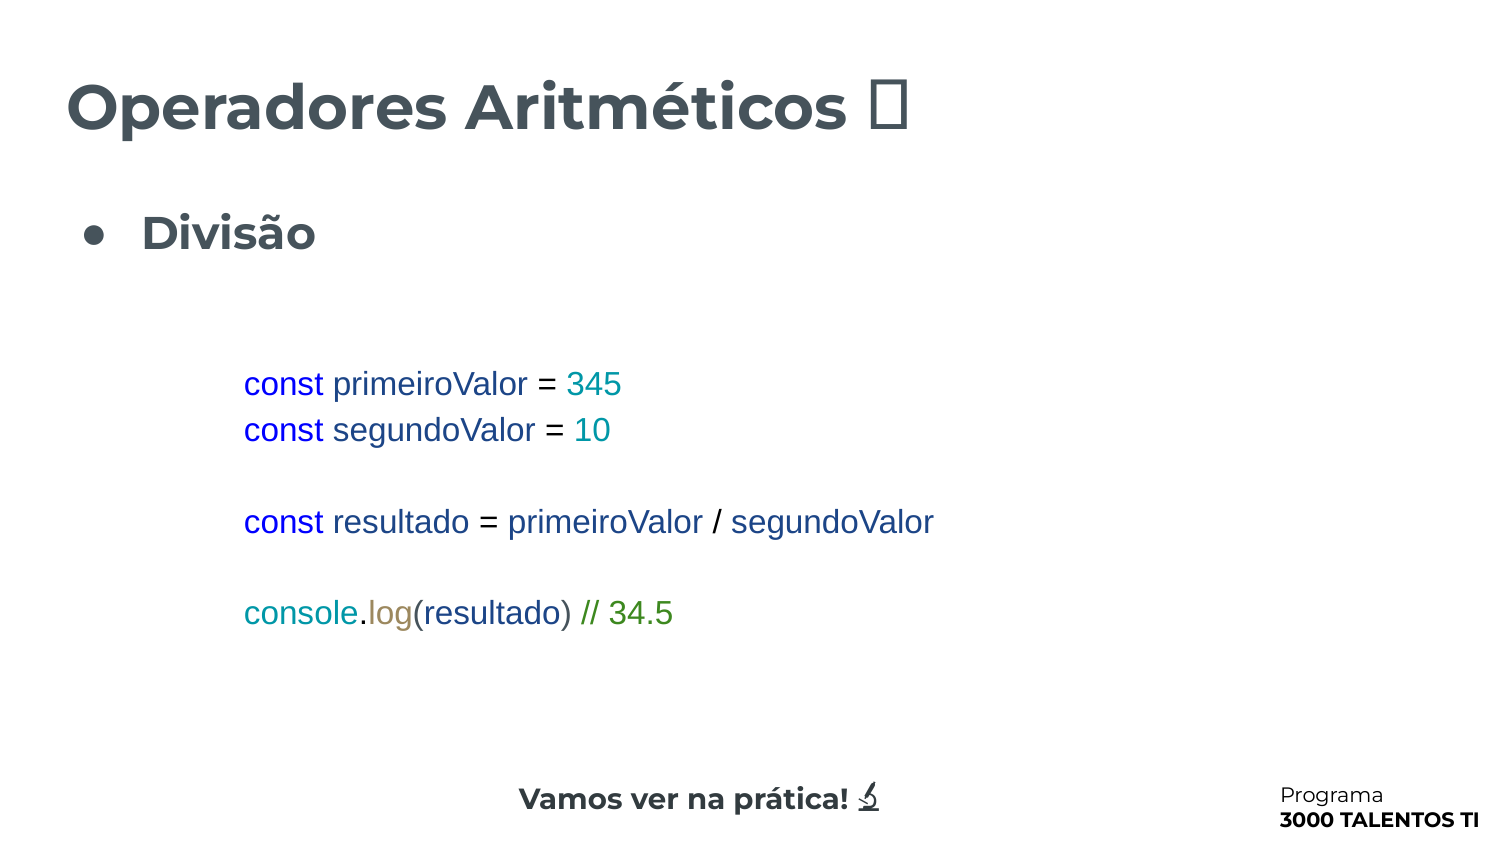

# Operadores Aritméticos 🧮
Divisão
const primeiroValor = 345
const segundoValor = 10
const resultado = primeiroValor / segundoValor

console.log(resultado) // 34.5

Vamos ver na prática! 🔬